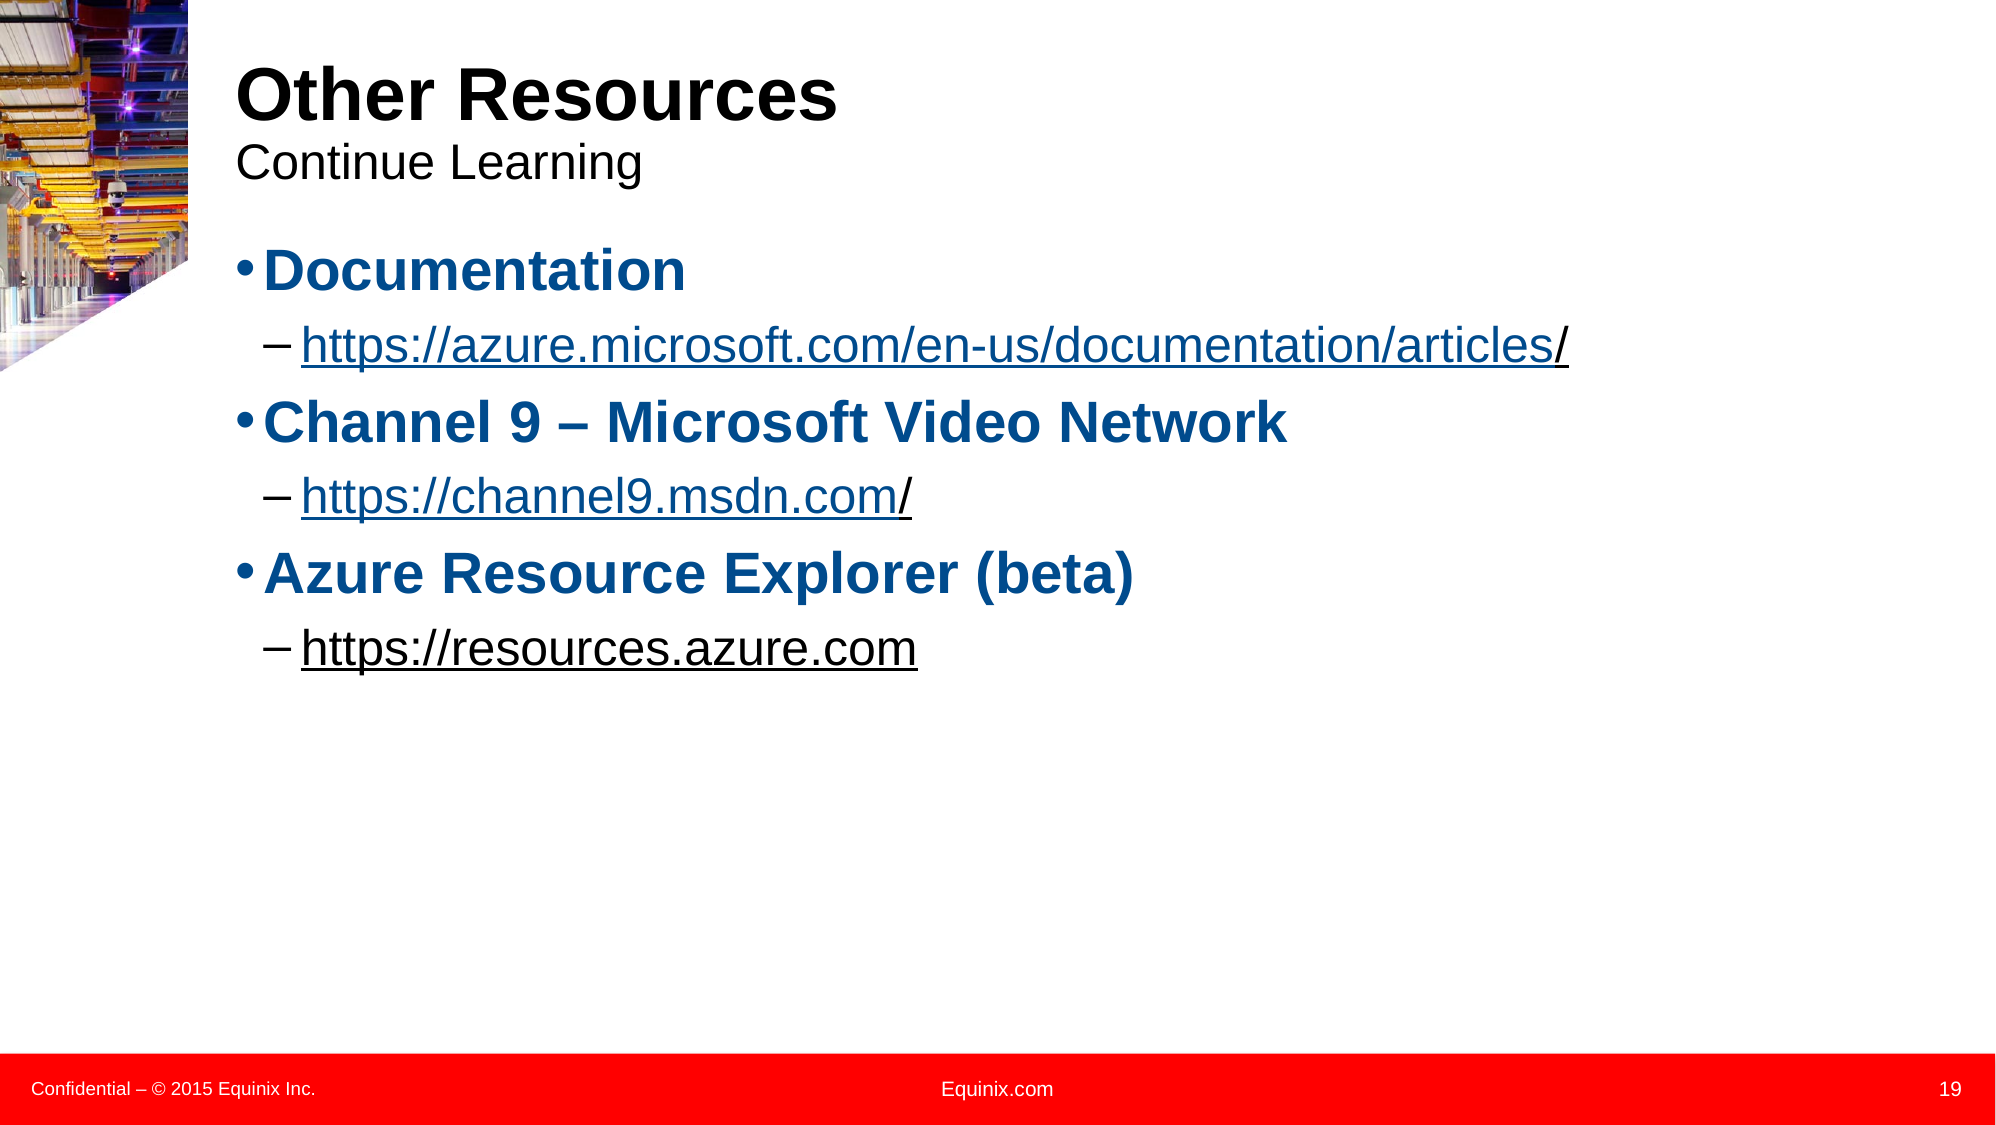

# Other Resources
Continue Learning
Documentation
https://azure.microsoft.com/en-us/documentation/articles/
Channel 9 – Microsoft Video Network
https://channel9.msdn.com/
Azure Resource Explorer (beta)
https://resources.azure.com